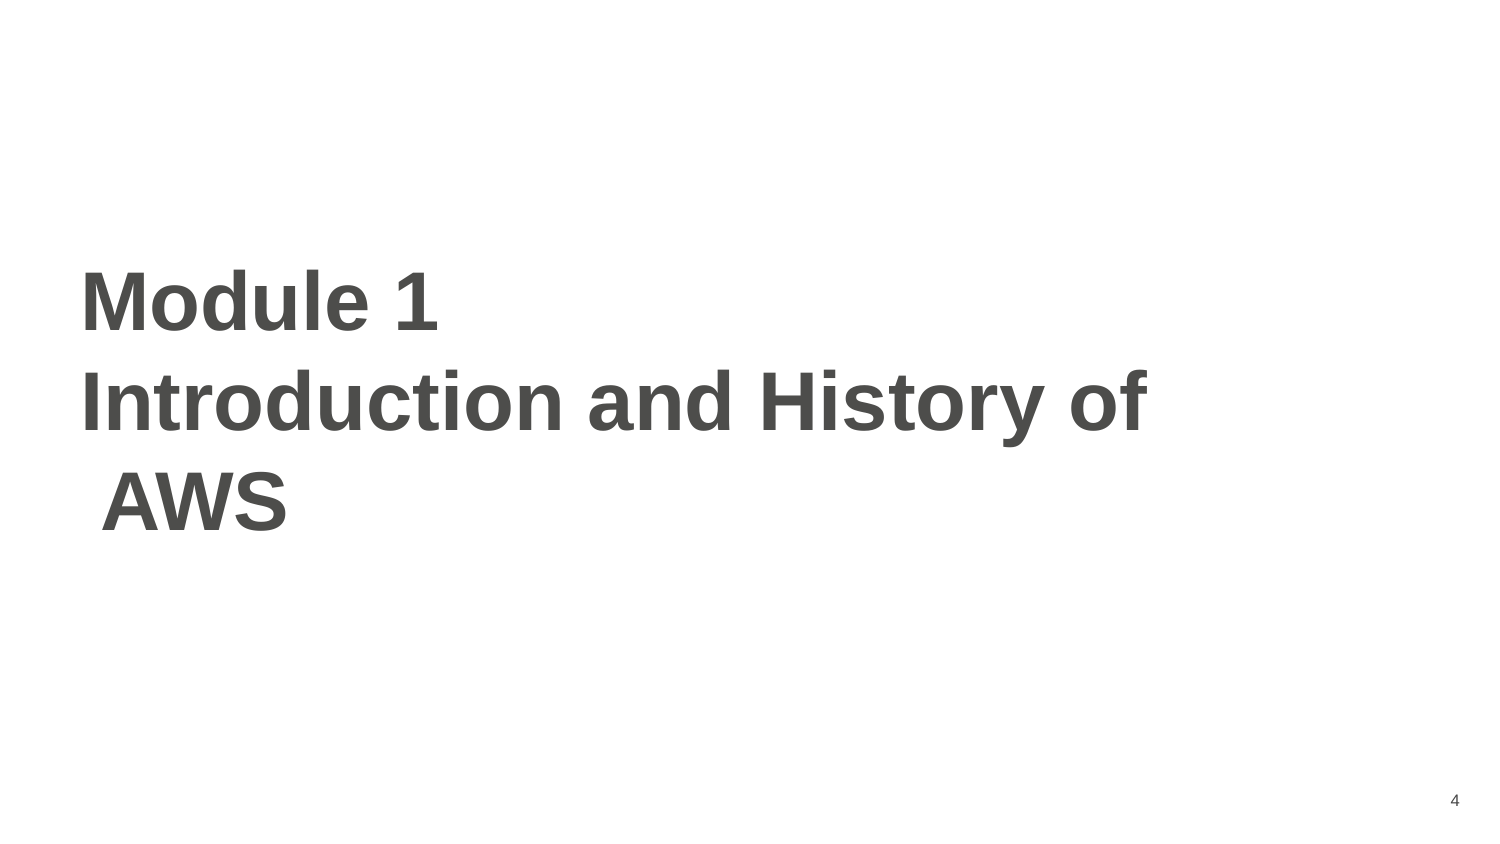

# Module 1
Introduction and History of  AWS
4